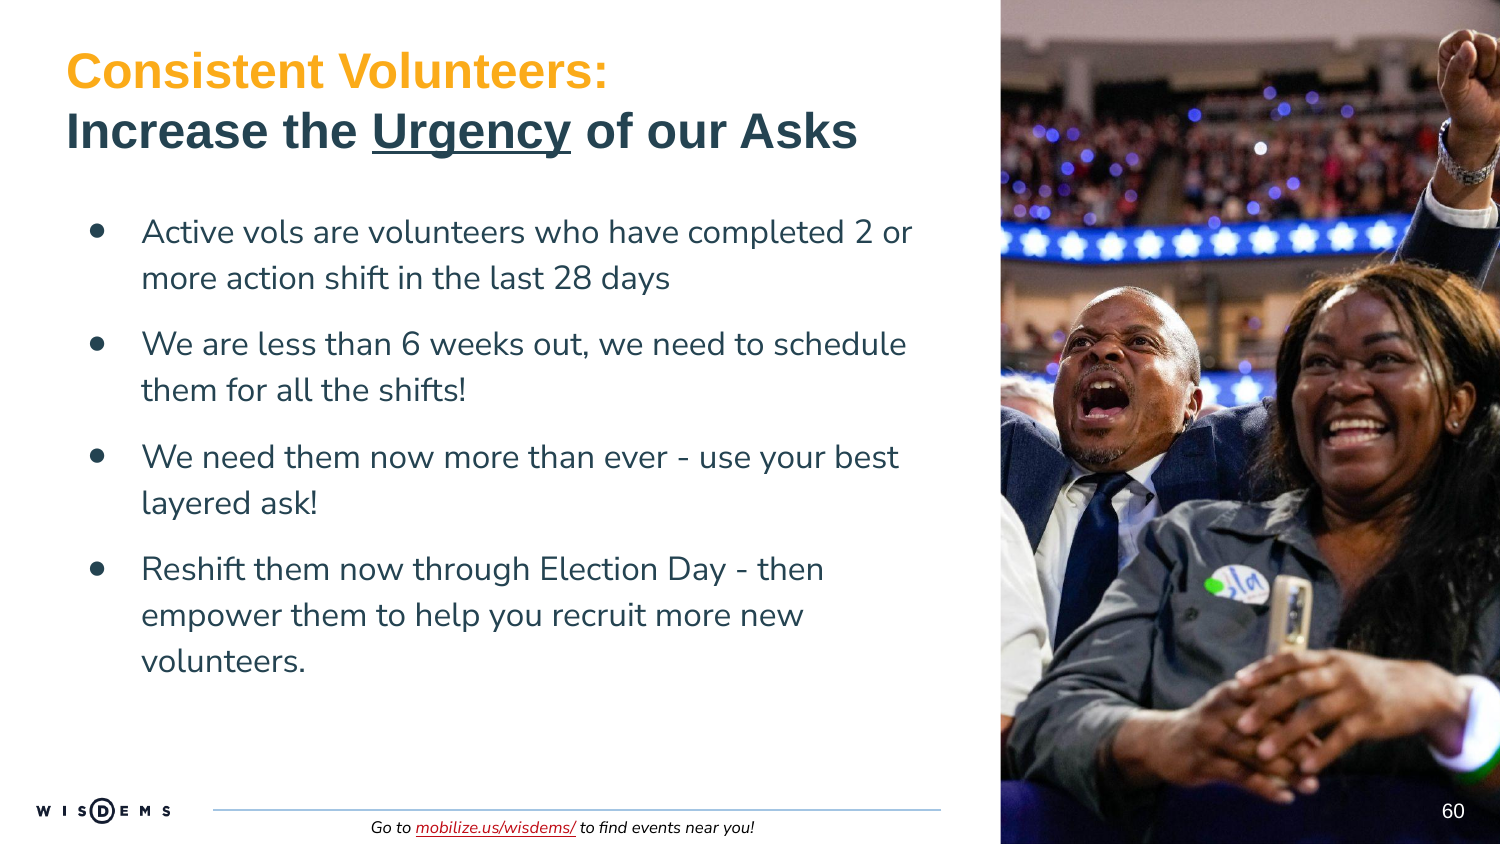

# Consistent Volunteers:
Increase the Urgency of our Asks
Active vols are volunteers who have completed 2 or more action shift in the last 28 days
We are less than 6 weeks out, we need to schedule them for all the shifts!
We need them now more than ever - use your best layered ask!
Reshift them now through Election Day - then empower them to help you recruit more new volunteers.